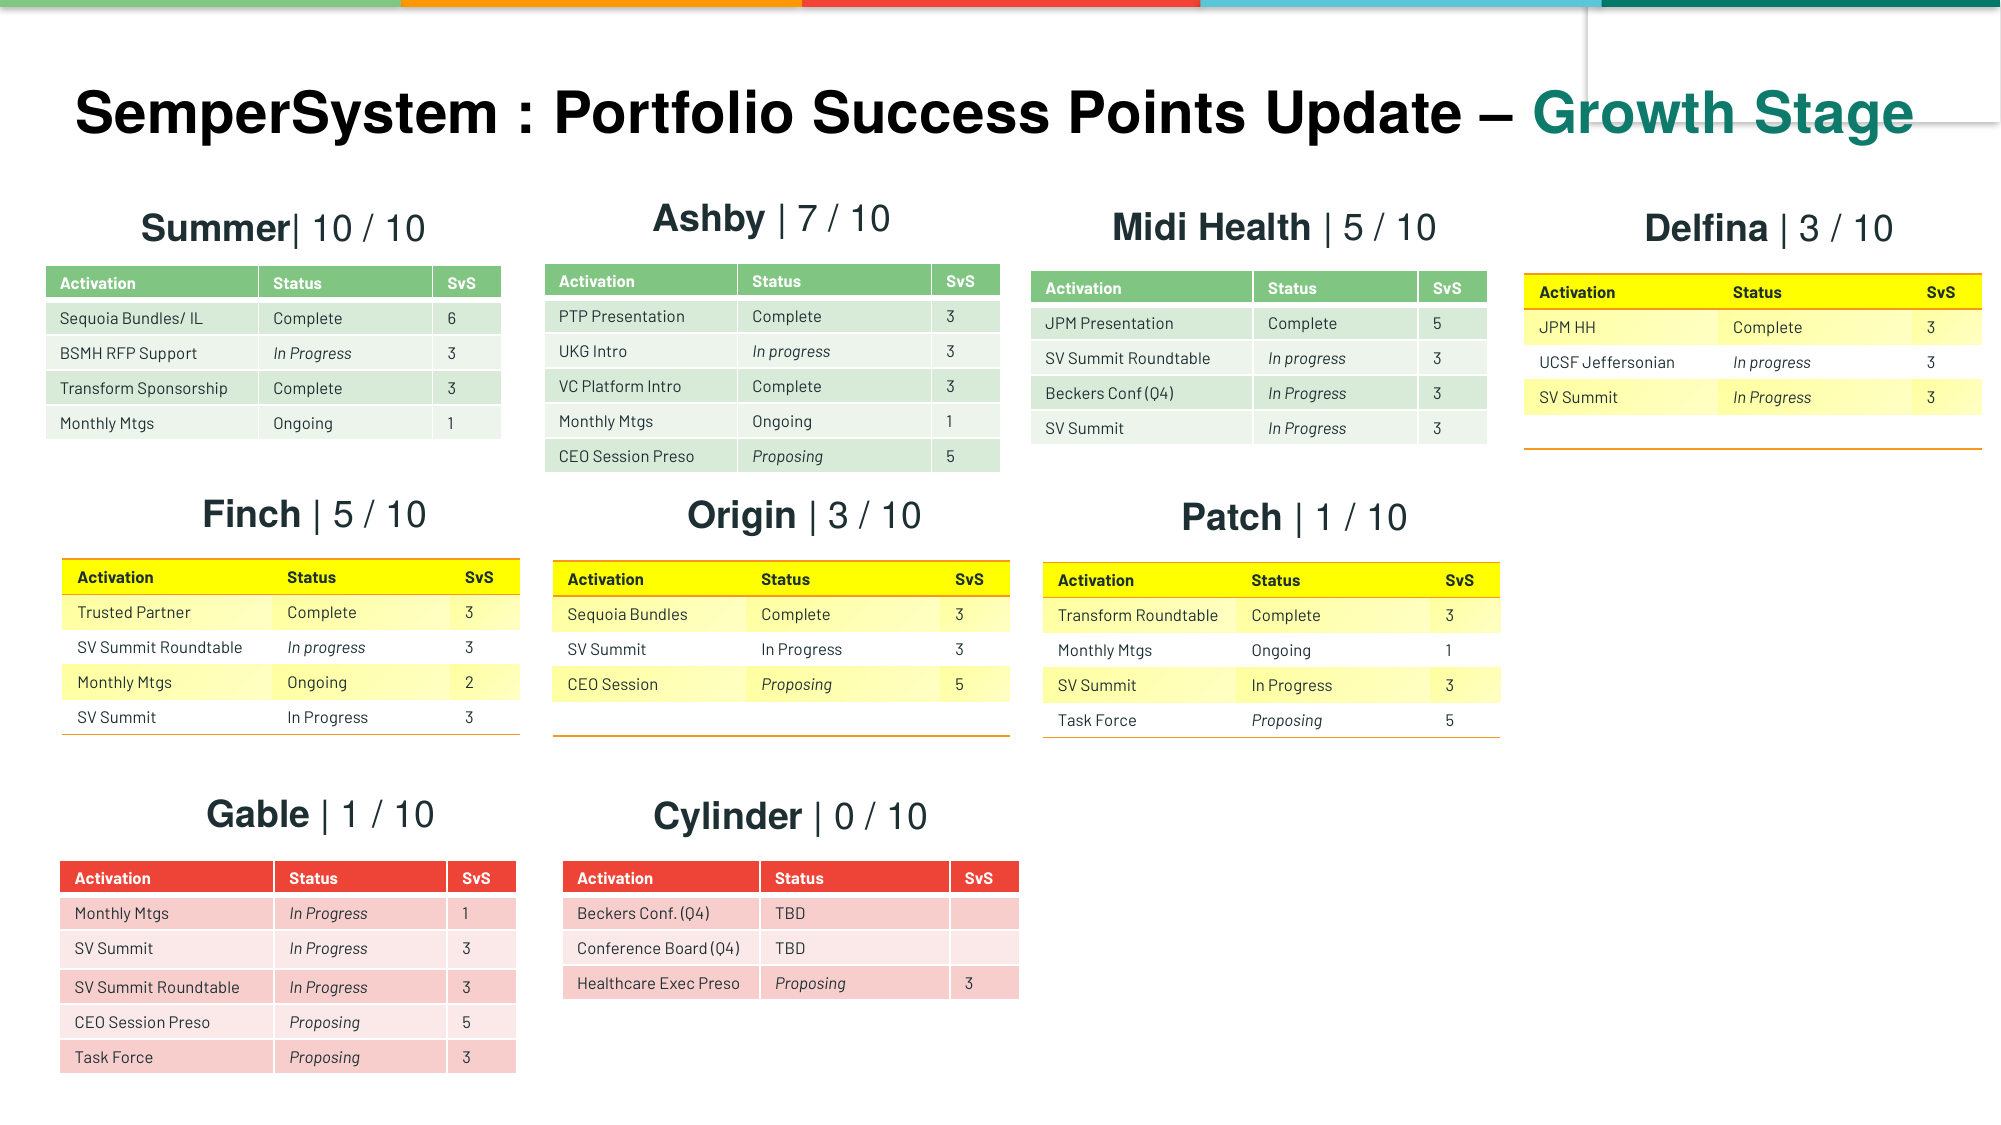

SemperSystem : Portfolio Success Points Update – Growth Stage
Ashby | 7 / 10
Midi Health | 5 / 10
Summer| 10 / 10
Delfina | 3 / 10
| Activation | Status | SvS |
| --- | --- | --- |
| PTP Presentation | Complete | 3 |
| UKG Intro | In progress | 3 |
| VC Platform Intro | Complete | 3 |
| Monthly Mtgs | Ongoing | 1 |
| CEO Session Preso | Proposing | 5 |
| Activation | Status | SvS |
| --- | --- | --- |
| Sequoia Bundles/ IL | Complete | 6 |
| BSMH RFP Support | In Progress | 3 |
| Transform Sponsorship | Complete | 3 |
| Monthly Mtgs | Ongoing | 1 |
| Activation | Status | SvS |
| --- | --- | --- |
| JPM Presentation | Complete | 5 |
| SV Summit Roundtable | In progress | 3 |
| Beckers Conf (Q4) | In Progress | 3 |
| SV Summit | In Progress | 3 |
| Activation | Status | SvS |
| --- | --- | --- |
| JPM HH | Complete | 3 |
| UCSF Jeffersonian | In progress | 3 |
| SV Summit | In Progress | 3 |
|  |  |  |
Finch | 5 / 10
Origin | 3 / 10
Patch | 1 / 10
| Activation | Status | SvS |
| --- | --- | --- |
| Trusted Partner | Complete | 3 |
| SV Summit Roundtable | In progress | 3 |
| Monthly Mtgs | Ongoing | 2 |
| SV Summit | In Progress | 3 |
| Activation | Status | SvS |
| --- | --- | --- |
| Sequoia Bundles | Complete | 3 |
| SV Summit | In Progress | 3 |
| CEO Session | Proposing | 5 |
|  |  |  |
| Activation | Status | SvS |
| --- | --- | --- |
| Transform Roundtable | Complete | 3 |
| Monthly Mtgs | Ongoing | 1 |
| SV Summit | In Progress | 3 |
| Task Force | Proposing | 5 |
Gable | 1 / 10
Cylinder | 0 / 10
| Activation | Status | SvS |
| --- | --- | --- |
| Monthly Mtgs | In Progress | 1 |
| SV Summit | In Progress | 3 |
| SV Summit Roundtable | In Progress | 3 |
| CEO Session Preso | Proposing | 5 |
| Task Force | Proposing | 3 |
| Activation | Status | SvS |
| --- | --- | --- |
| Beckers Conf. (Q4) | TBD |  |
| Conference Board (Q4) | TBD |  |
| Healthcare Exec Preso | Proposing | 3 |

Executing retro-active reporting across Canopy
Initiated Change Management initiative with portfolio companies to drive consistent ARR & outcomes reporting
Enhanced Portfolio Dashboard targeting additional outcomes reporting (indirect ARR, Pipeline growth, etc.), gap analysis capabilities to identify additional SvS activations needed to fulfill Success Plans.
Additional enhancements for Scale in progress now -- Dashboard as source of truth - "one-click reporting & collaboration"